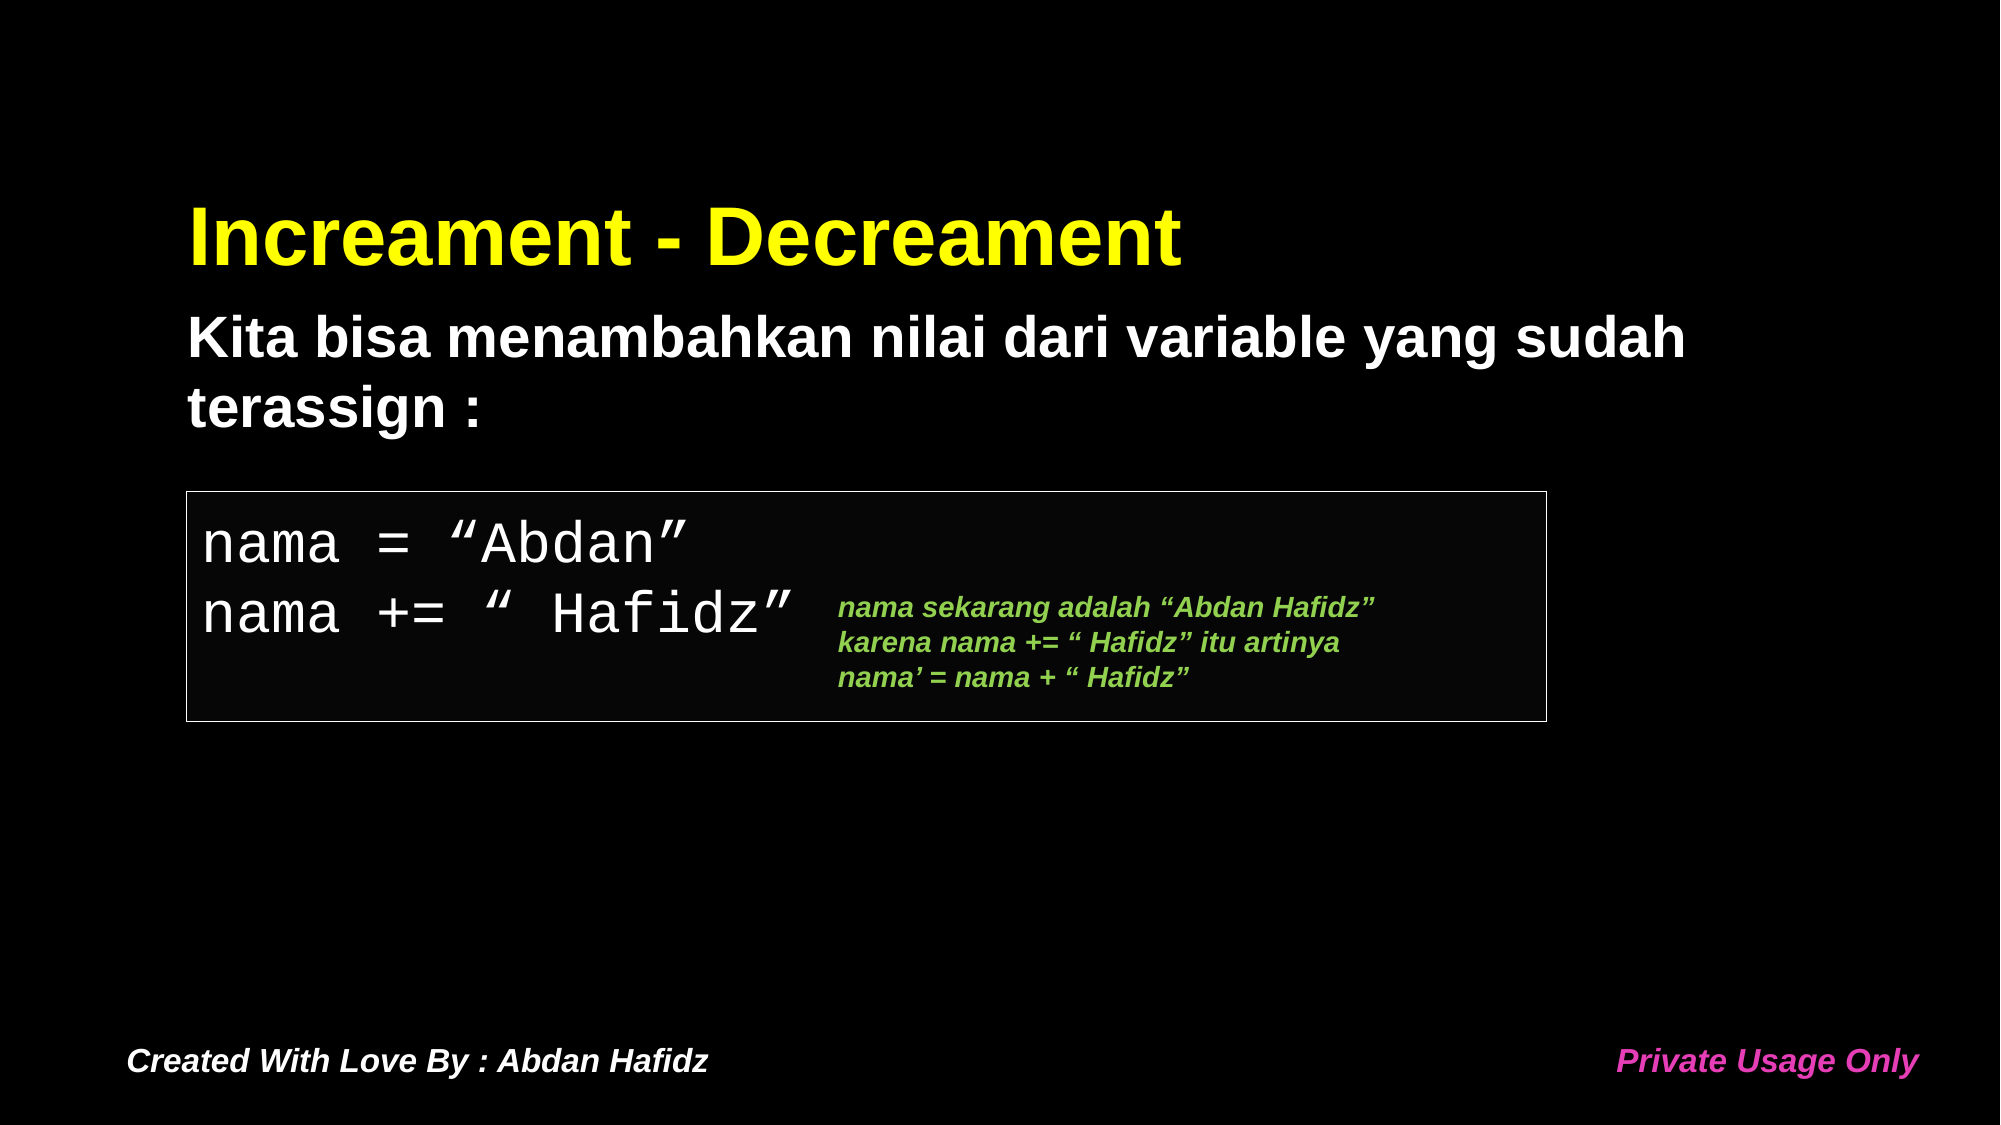

# Increament - Decreament
Kita bisa menambahkan nilai dari variable yang sudah terassign :
nama = “Abdan”
nama += “ Hafidz”

nama sekarang adalah “Abdan Hafidz”
karena nama += “ Hafidz” itu artinya
nama’ = nama + “ Hafidz”

Created With Love By : Abdan Hafidz
Private Usage Only